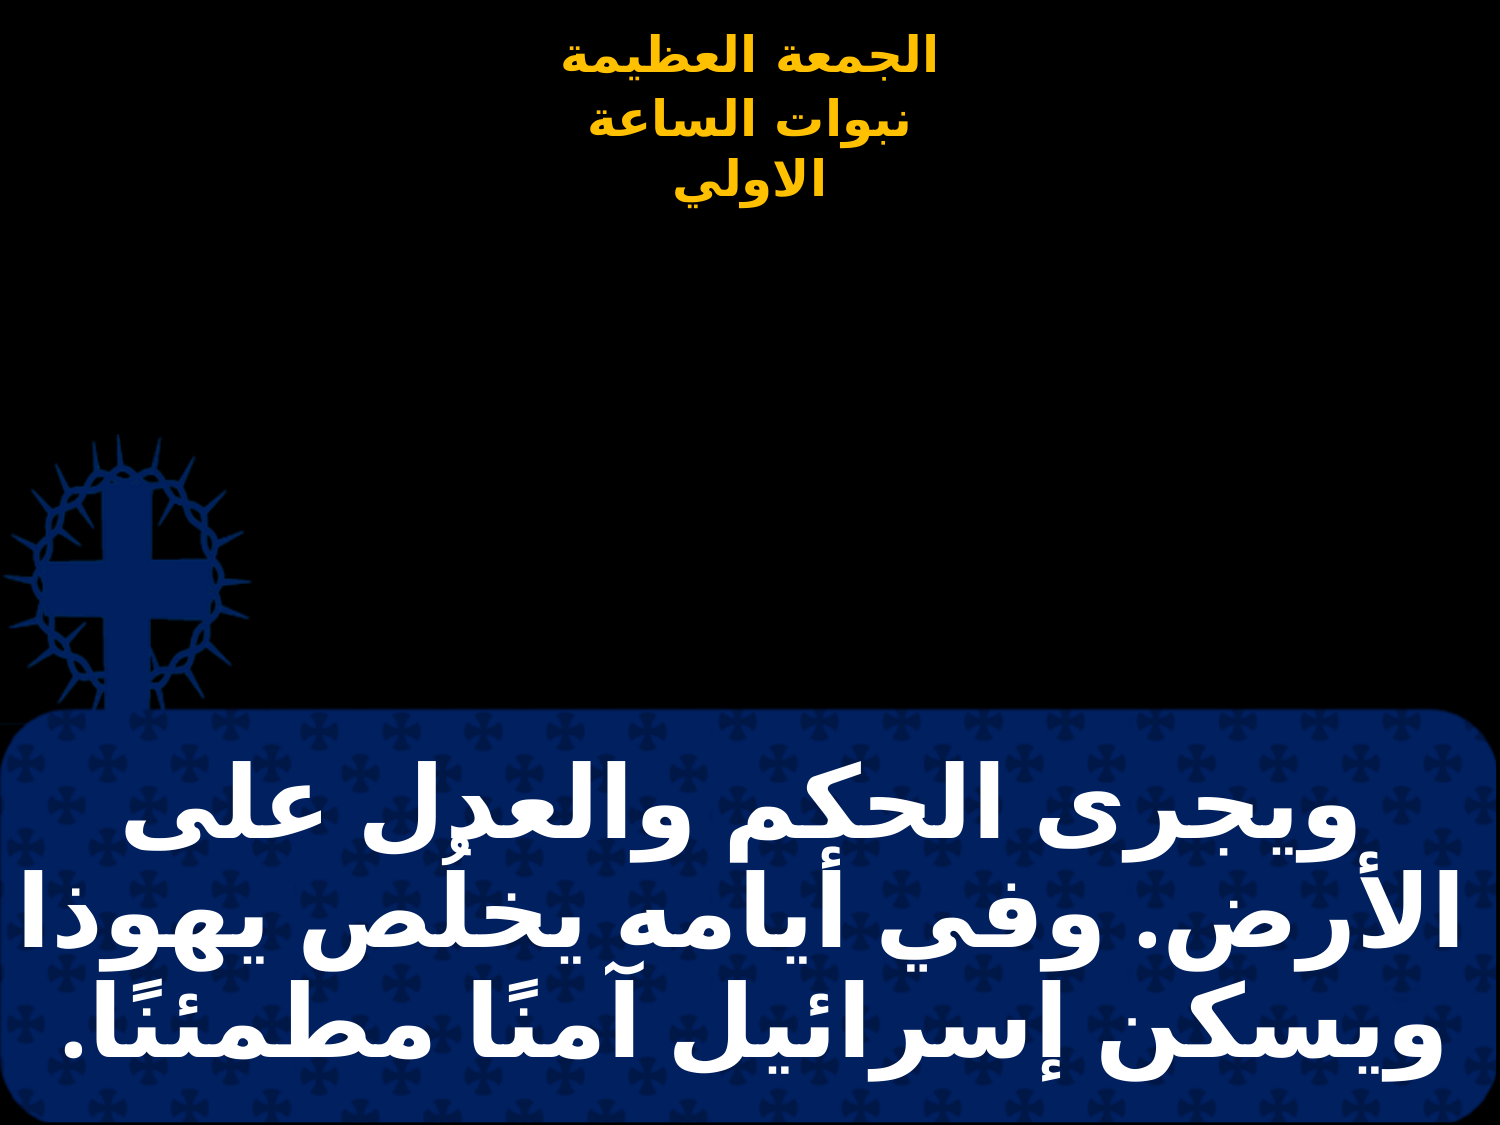

# ويجرى الحكم والعدل على الأرض. وفي أيامه يخلُص يهوذا ويسكن إسرائيل آمنًا مطمئنًا.